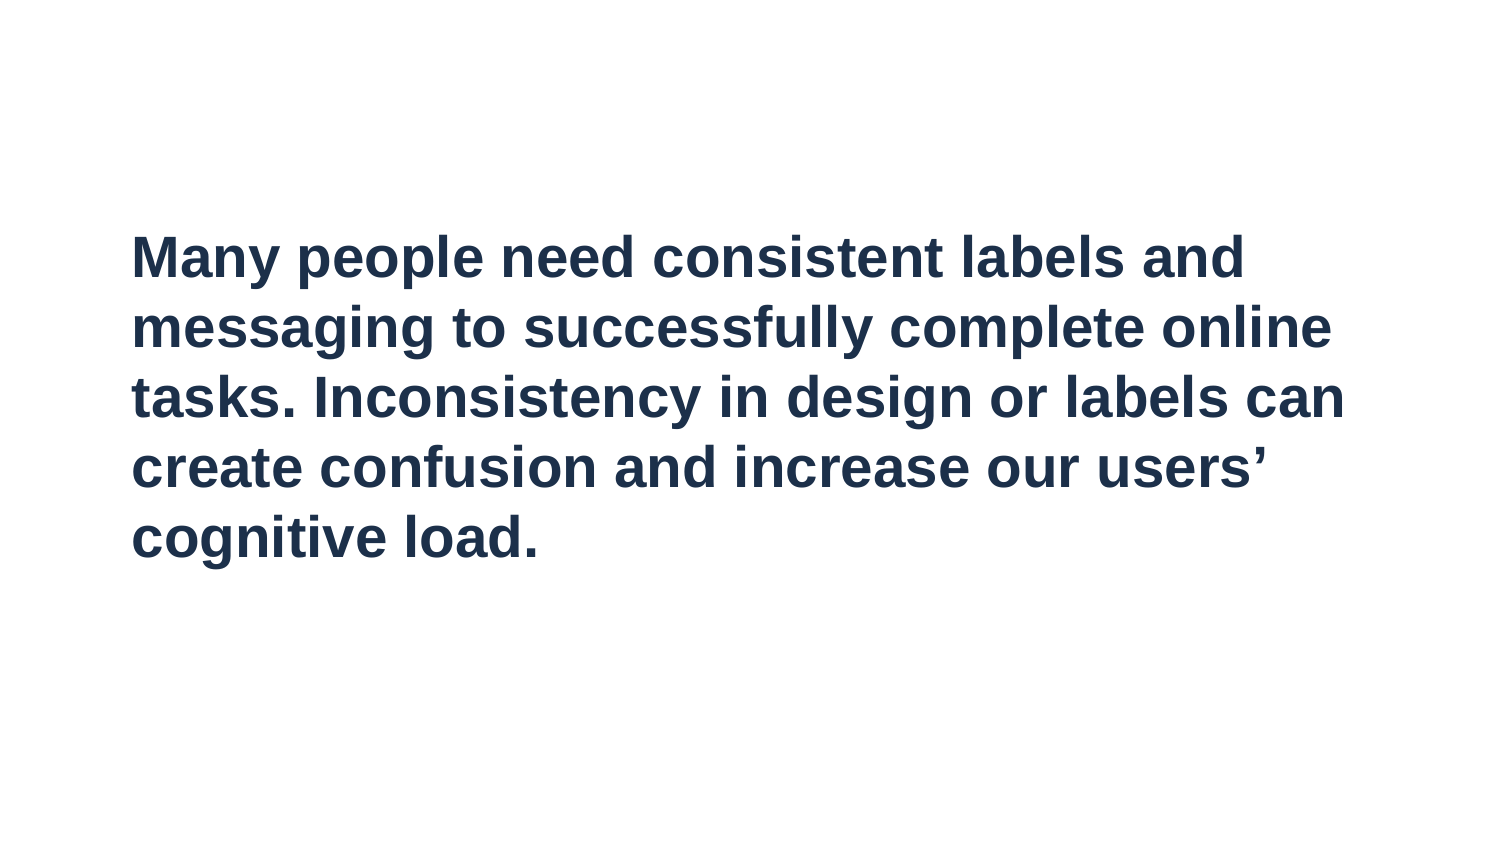

# Many people need consistent labels and messaging to successfully complete online tasks. Inconsistency in design or labels can create confusion and increase our users’ cognitive load.